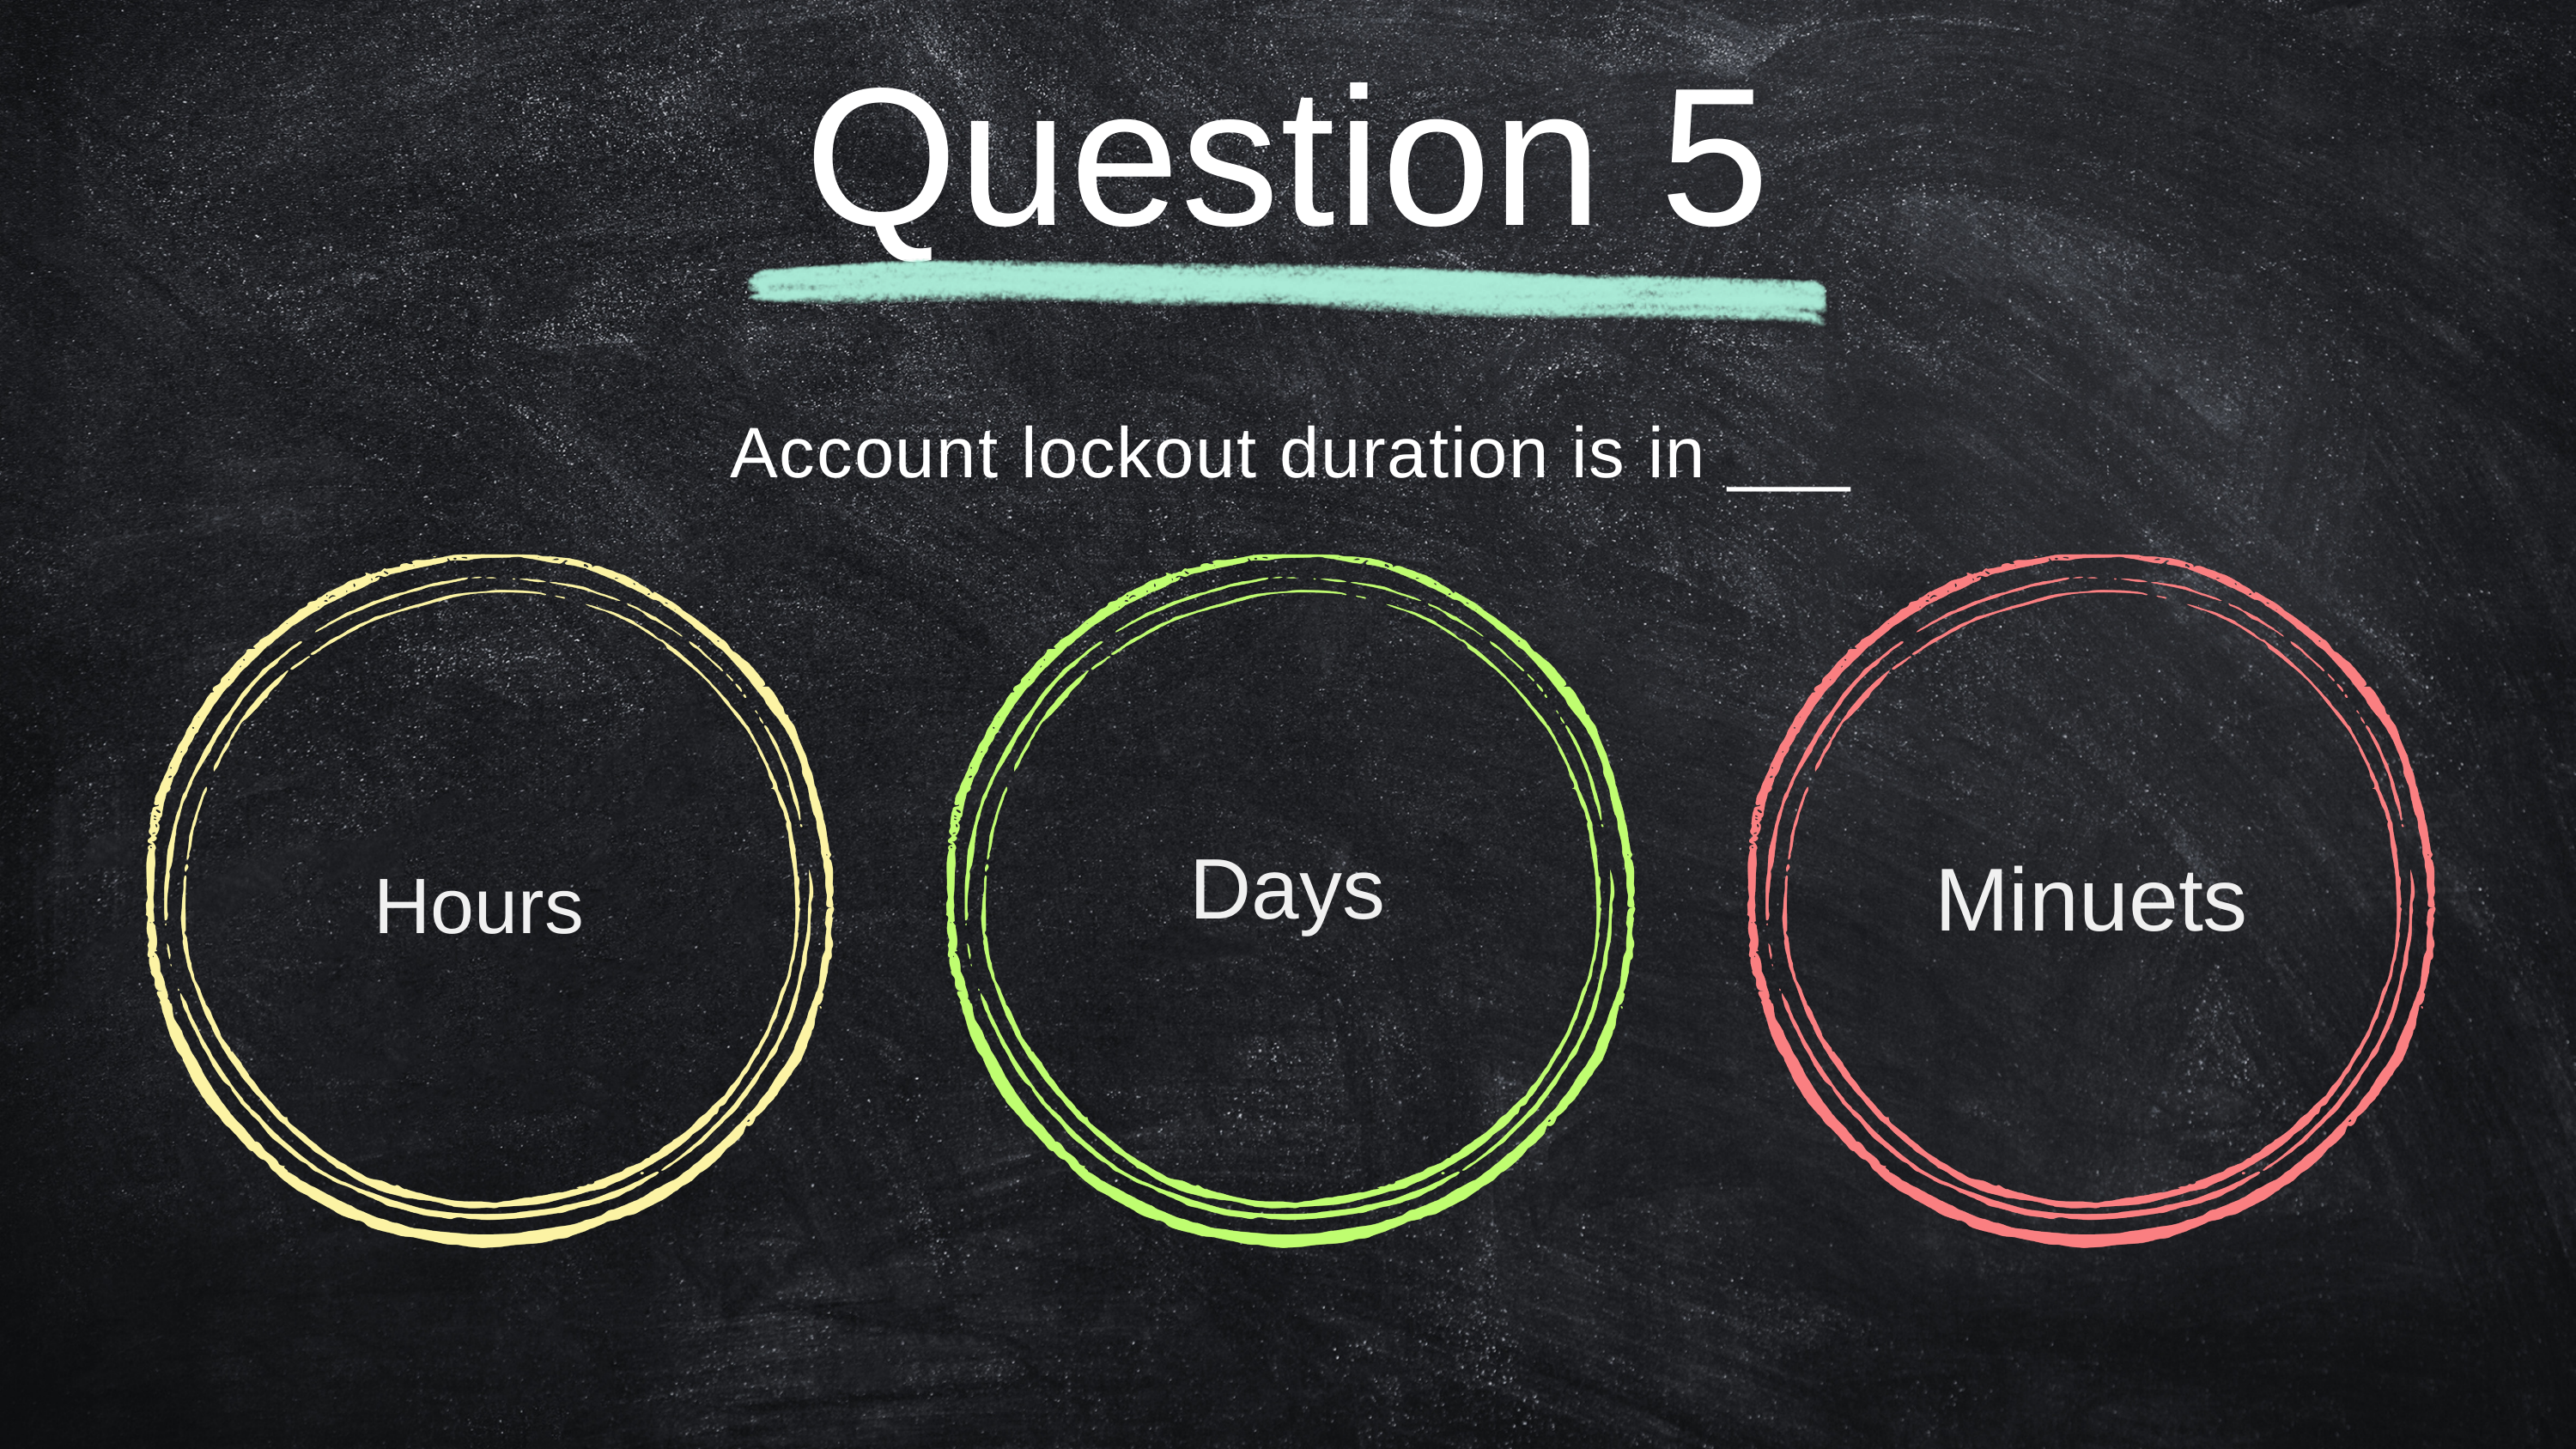

Question 5

Account lockout duration is in ___

Hours
Minuets
Days